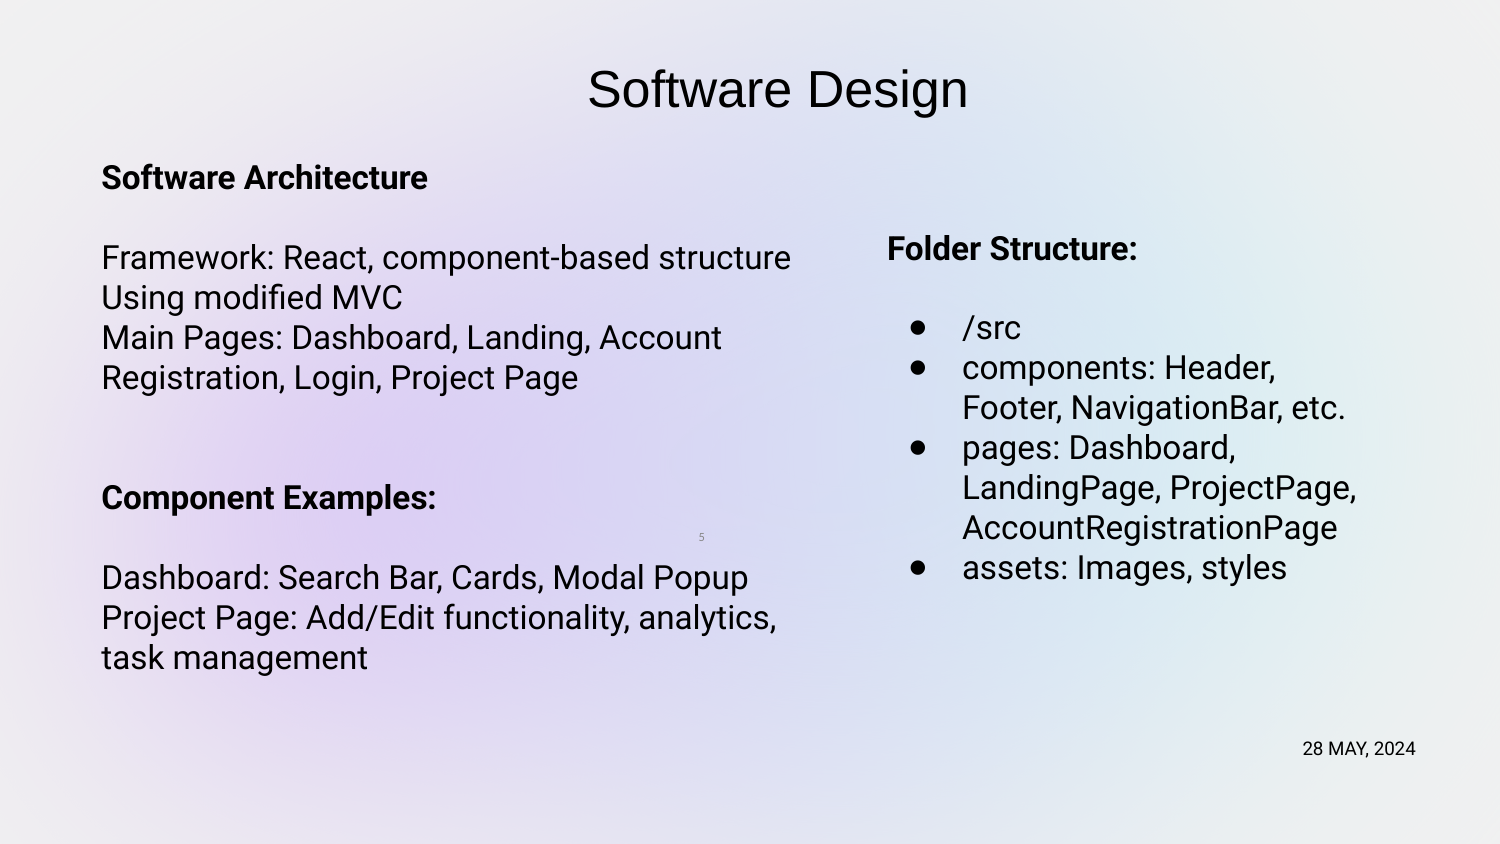

Software Design
Software Architecture

Framework: React, component-based structure
Using modified MVC
Main Pages: Dashboard, Landing, Account Registration, Login, Project Page

Component Examples:

Dashboard: Search Bar, Cards, Modal Popup
Project Page: Add/Edit functionality, analytics, task management
Folder Structure:

/src
components: Header, Footer, NavigationBar, etc.
pages: Dashboard, LandingPage, ProjectPage, AccountRegistrationPage
assets: Images, styles

5
28 MAY, 2024